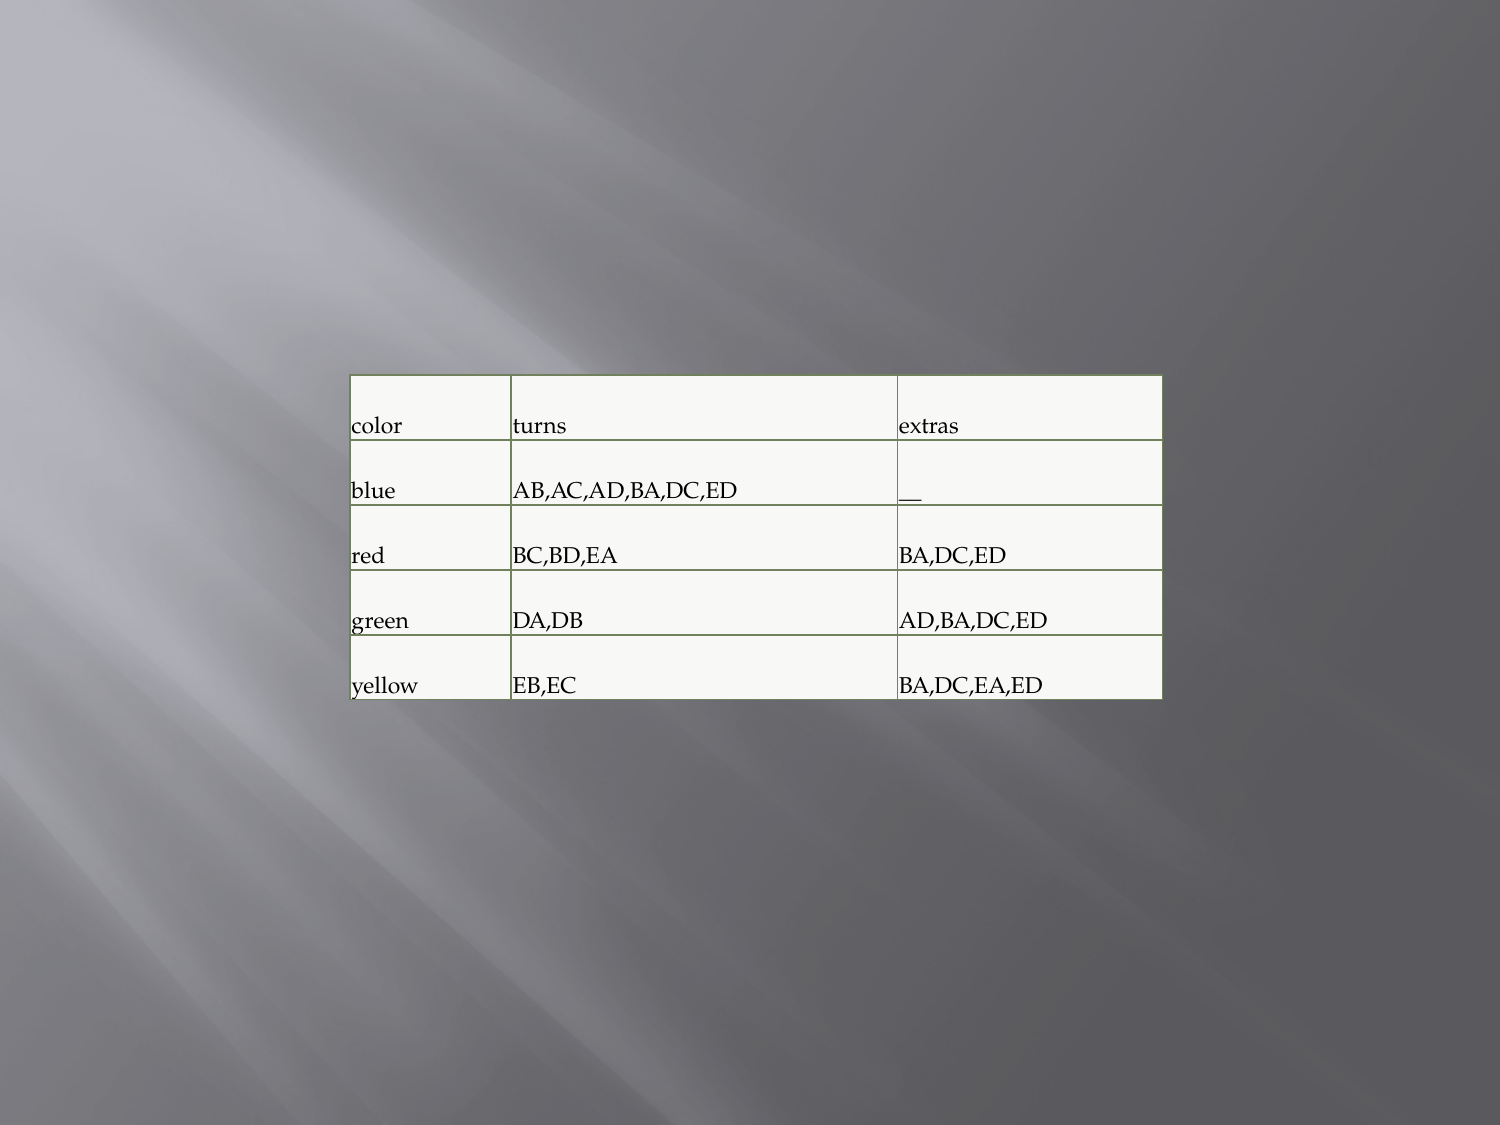

#
| color | turns | extras |
| --- | --- | --- |
| blue | AB,AC,AD,BA,DC,ED | \_\_ |
| red | BC,BD,EA | BA,DC,ED |
| green | DA,DB | AD,BA,DC,ED |
| yellow | EB,EC | BA,DC,EA,ED |